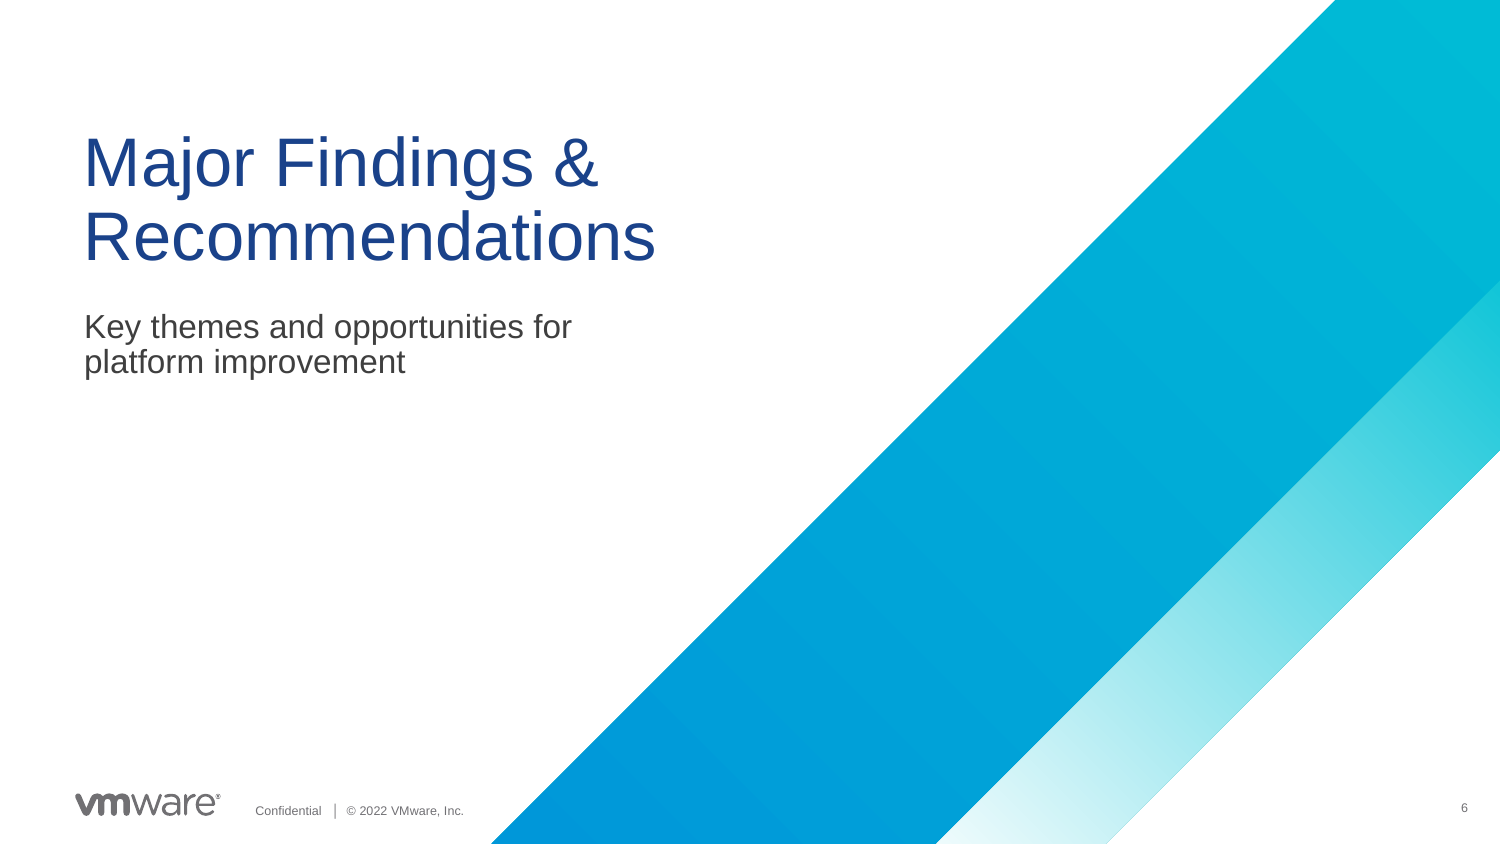

Major Findings & Recommendations
Key themes and opportunities for platform improvement